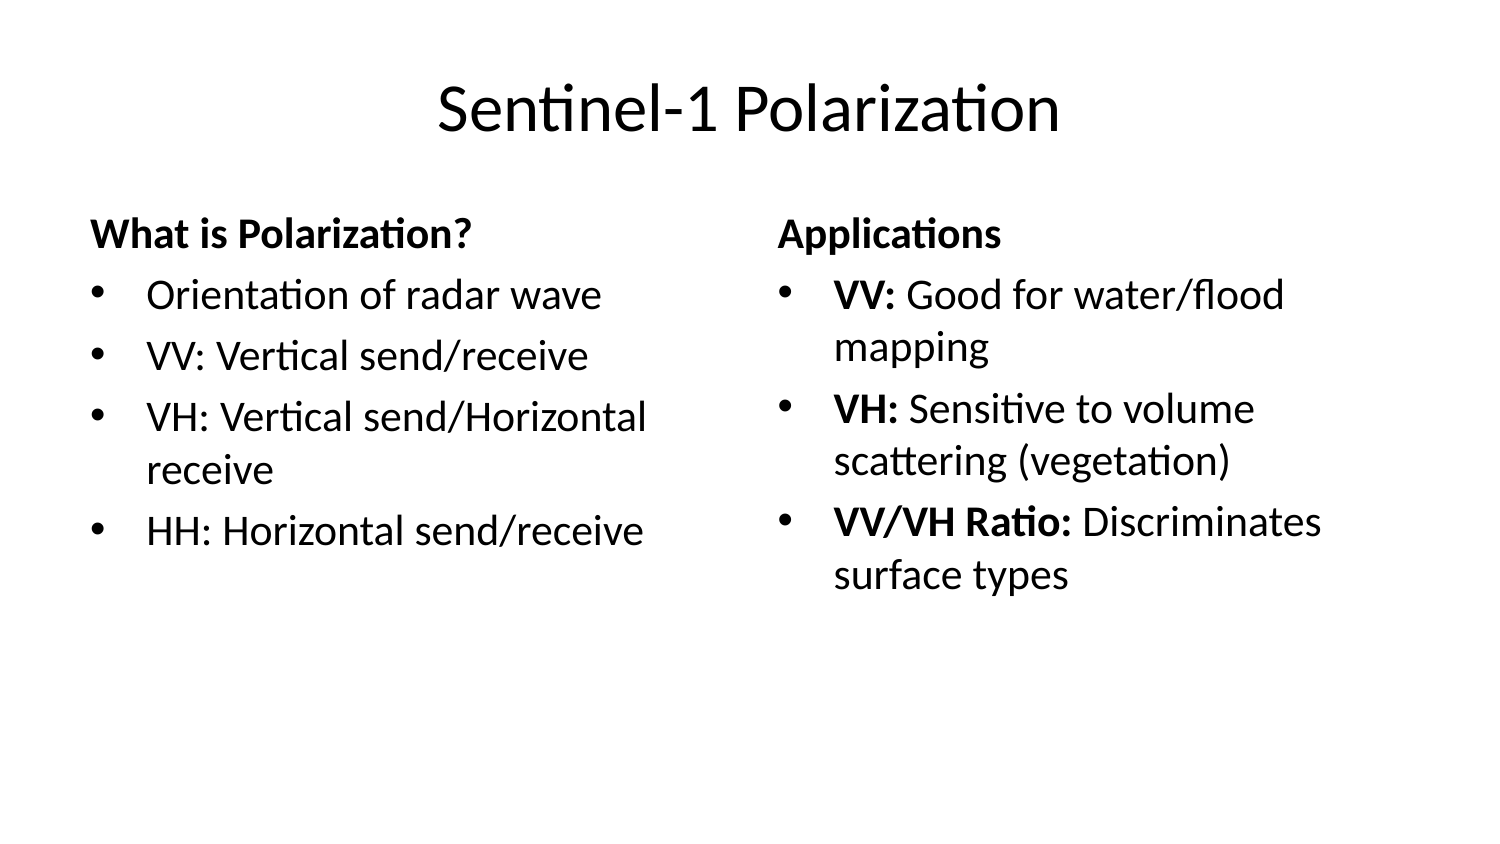

# Sentinel-1 Polarization
What is Polarization?
Orientation of radar wave
VV: Vertical send/receive
VH: Vertical send/Horizontal receive
HH: Horizontal send/receive
Applications
VV: Good for water/flood mapping
VH: Sensitive to volume scattering (vegetation)
VV/VH Ratio: Discriminates surface types